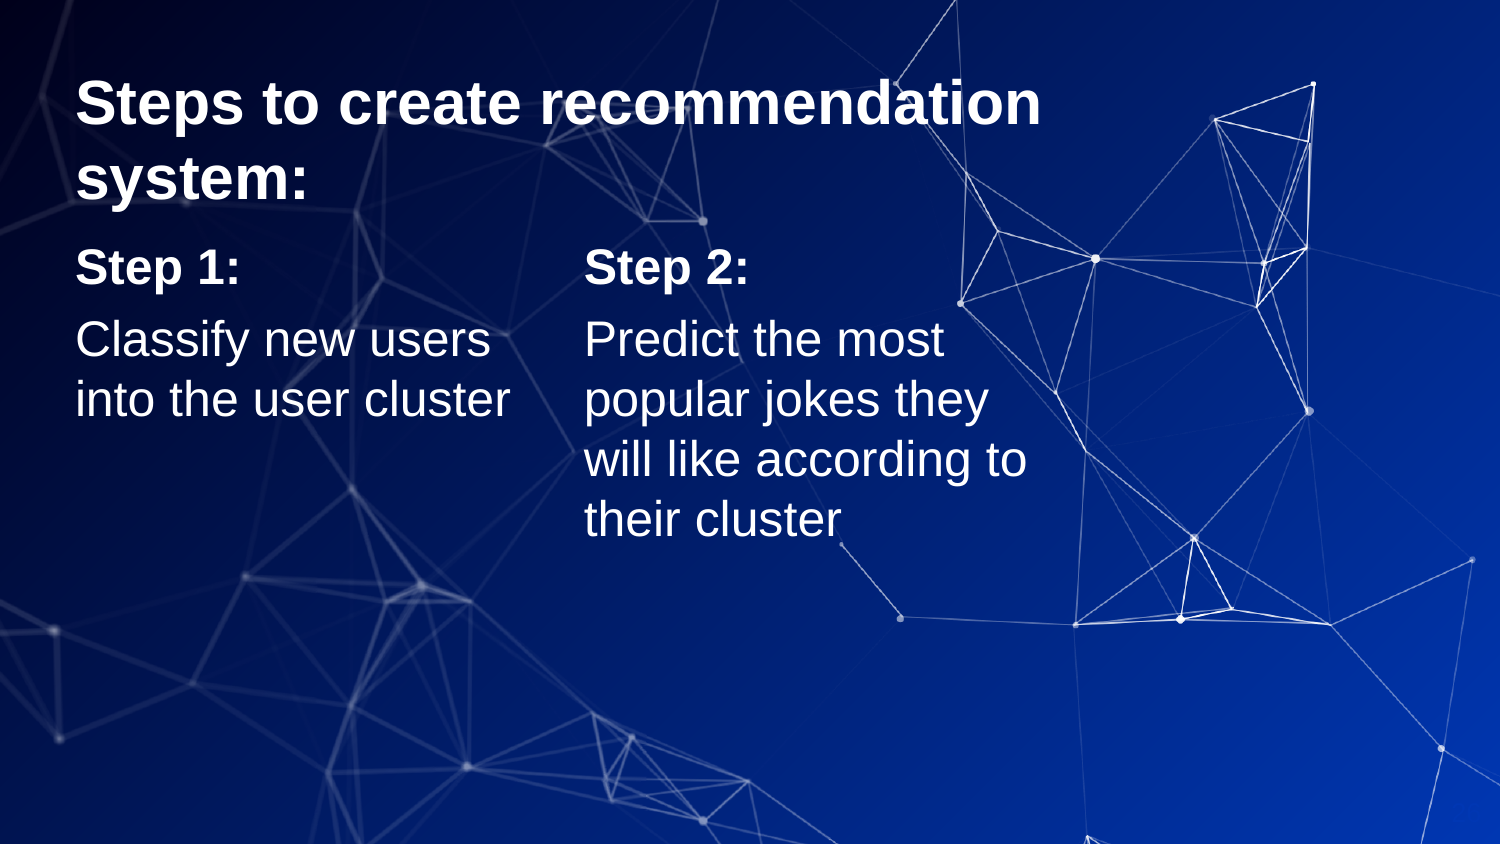

# Steps to create recommendation system:
Step 1:
Classify new users into the user cluster
Step 2:
Predict the most popular jokes they will like according to their cluster
26